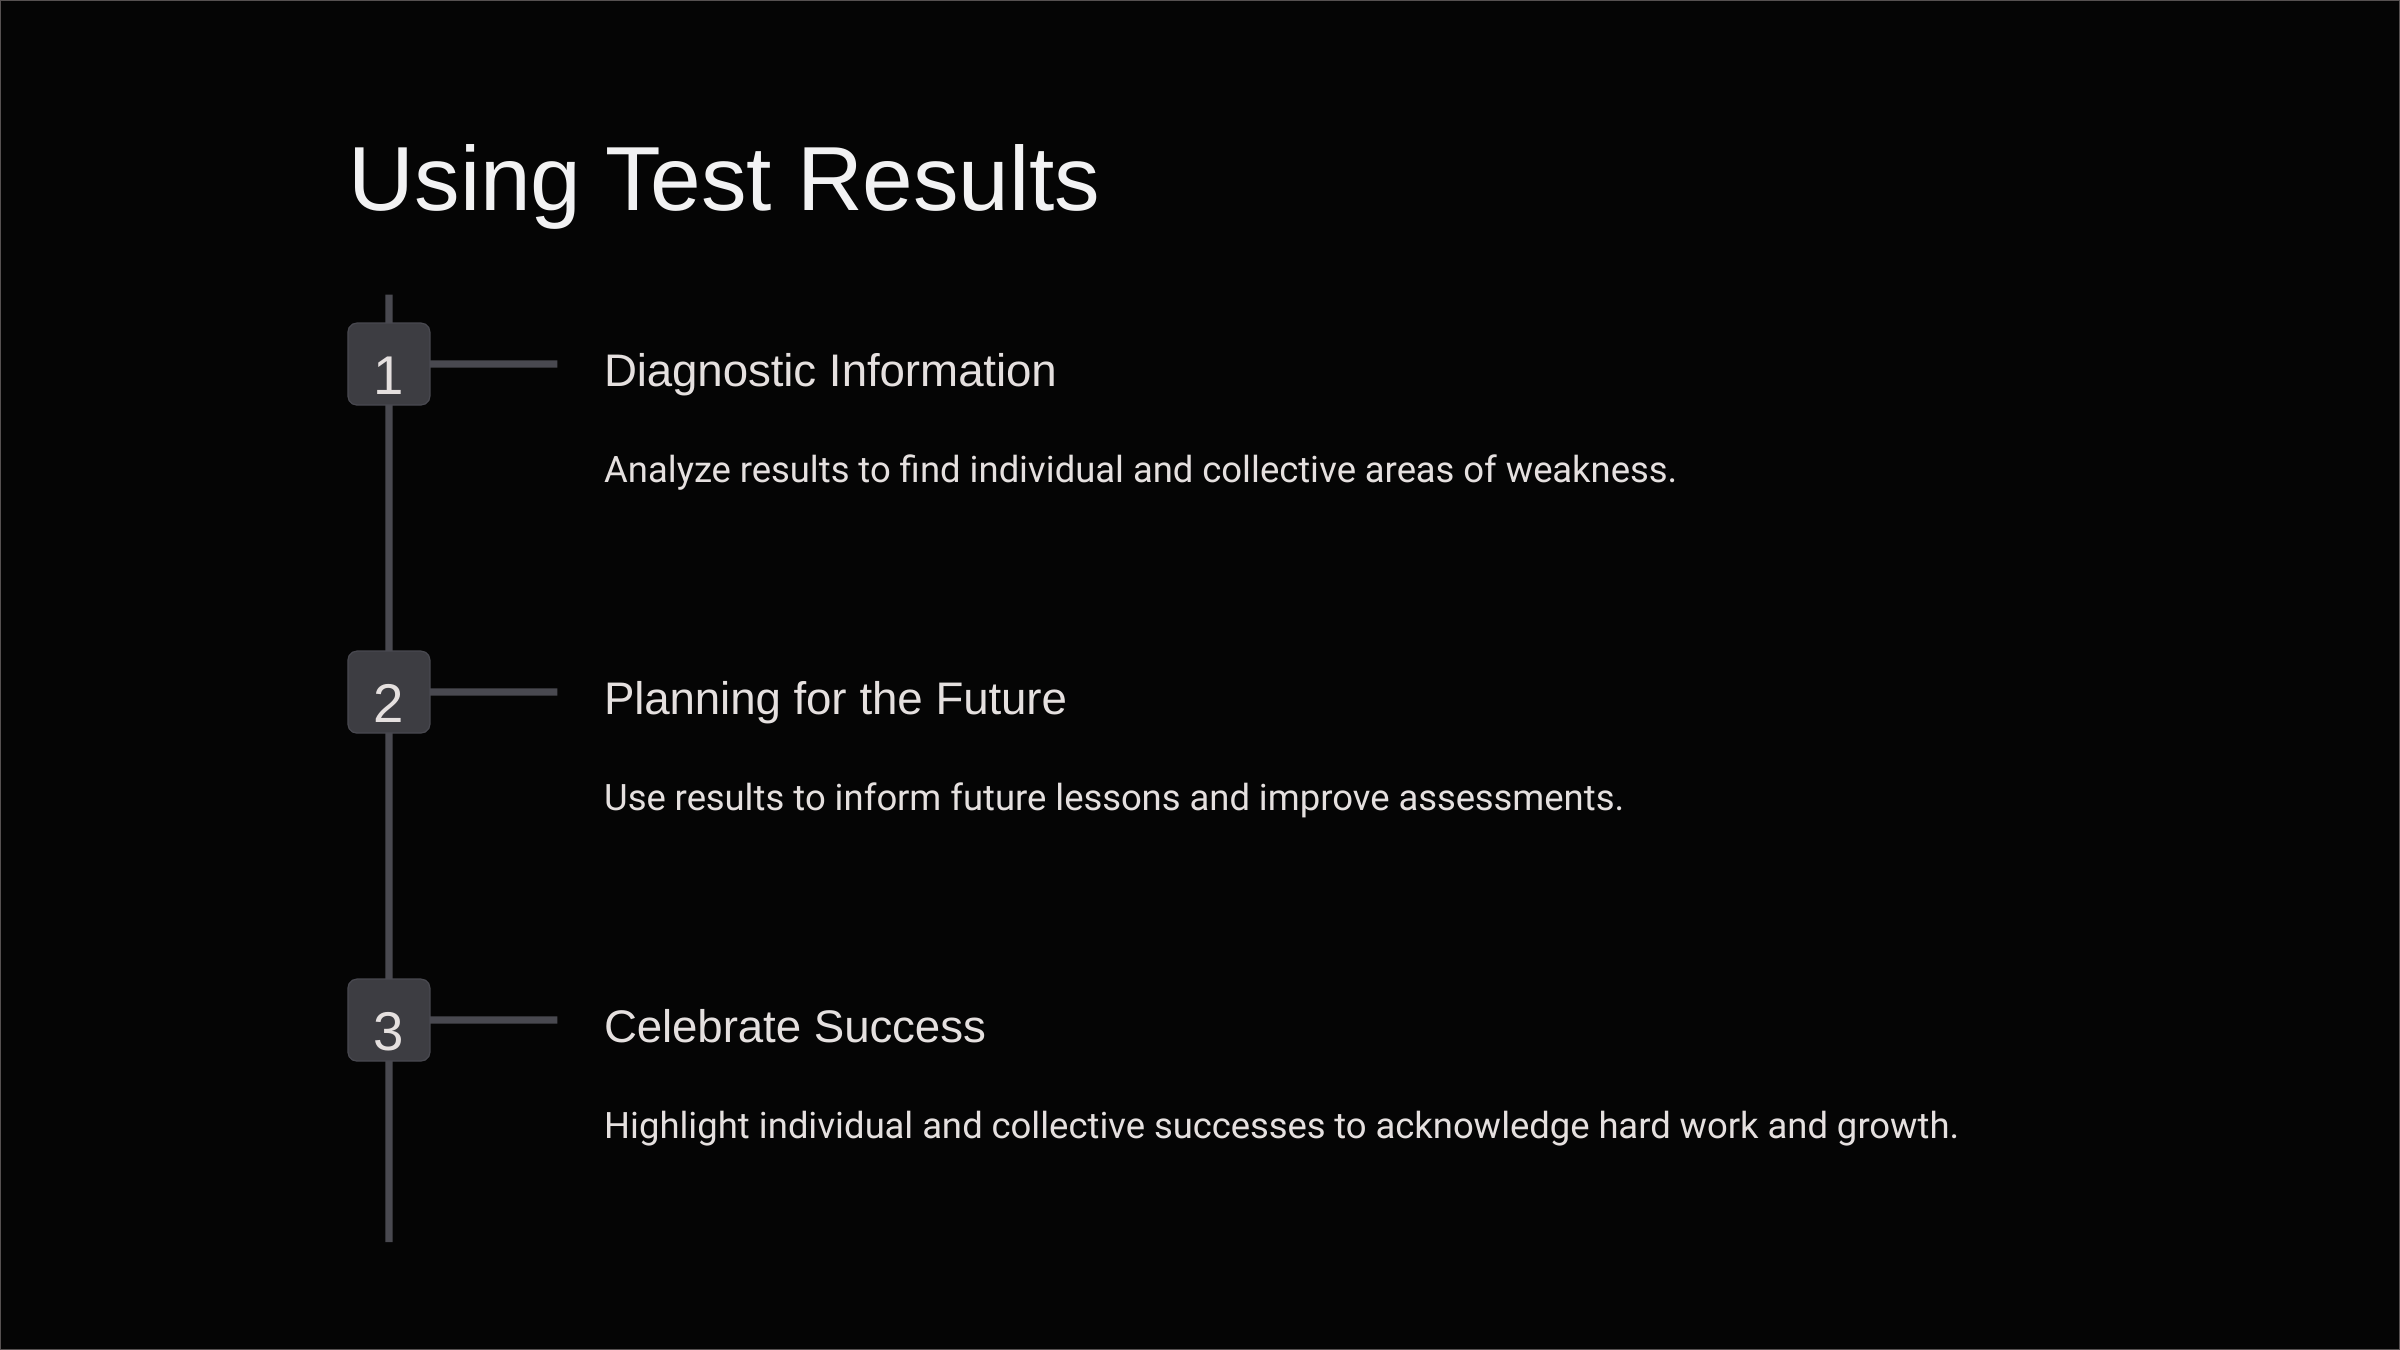

Using Test Results

1
Diagnostic Information

Analyze results to find individual and collective areas of weakness.

2
Planning for the Future

Use results to inform future lessons and improve assessments.

3
Celebrate Success

Highlight individual and collective successes to acknowledge hard work and growth.